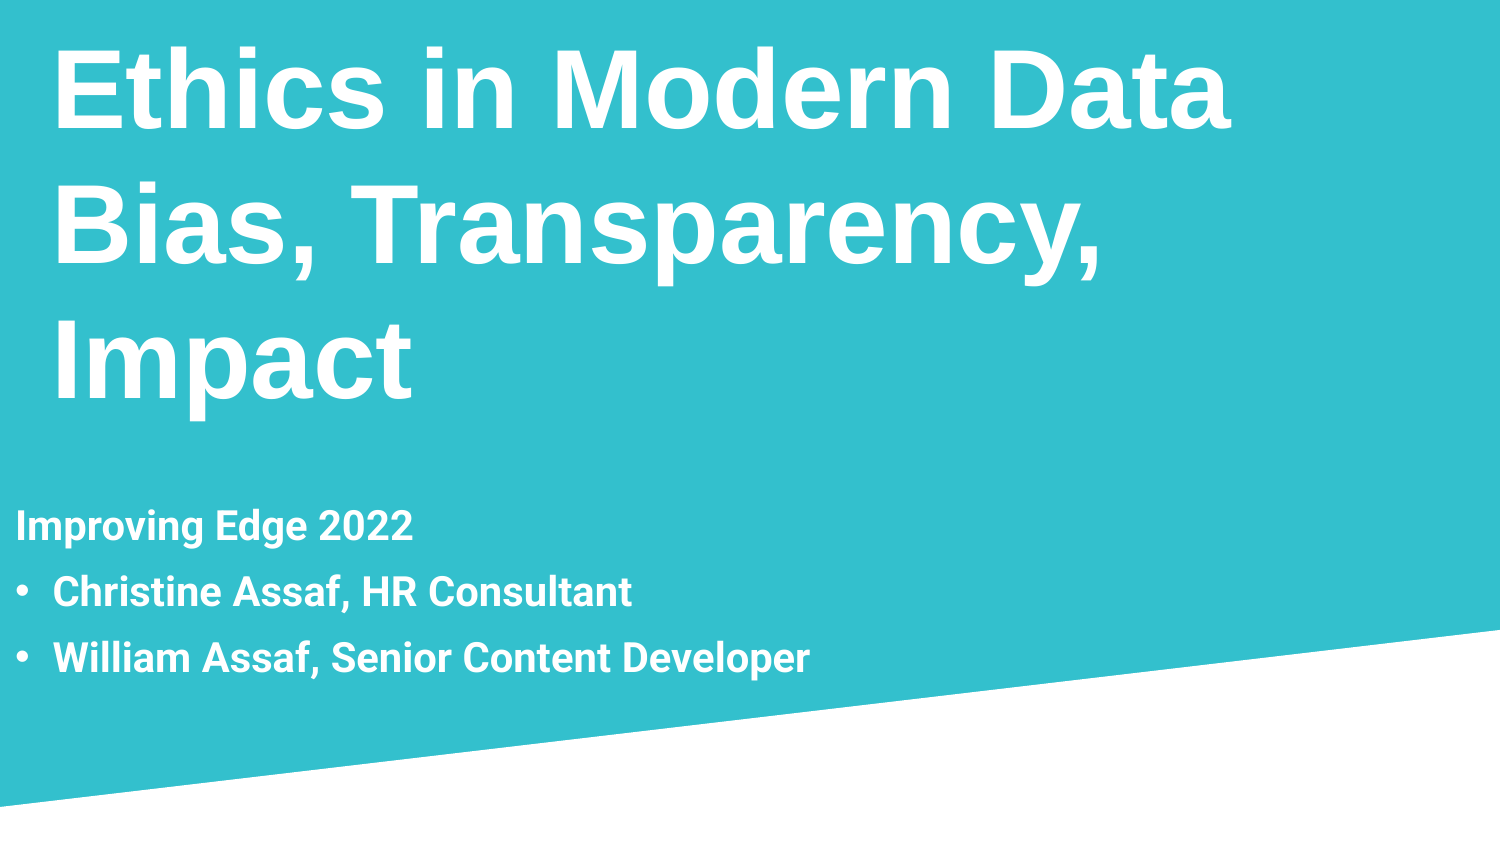

# Ethics in Modern Data Bias, Transparency, Impact
Improving Edge 2022
Christine Assaf, HR Consultant
William Assaf, Senior Content Developer